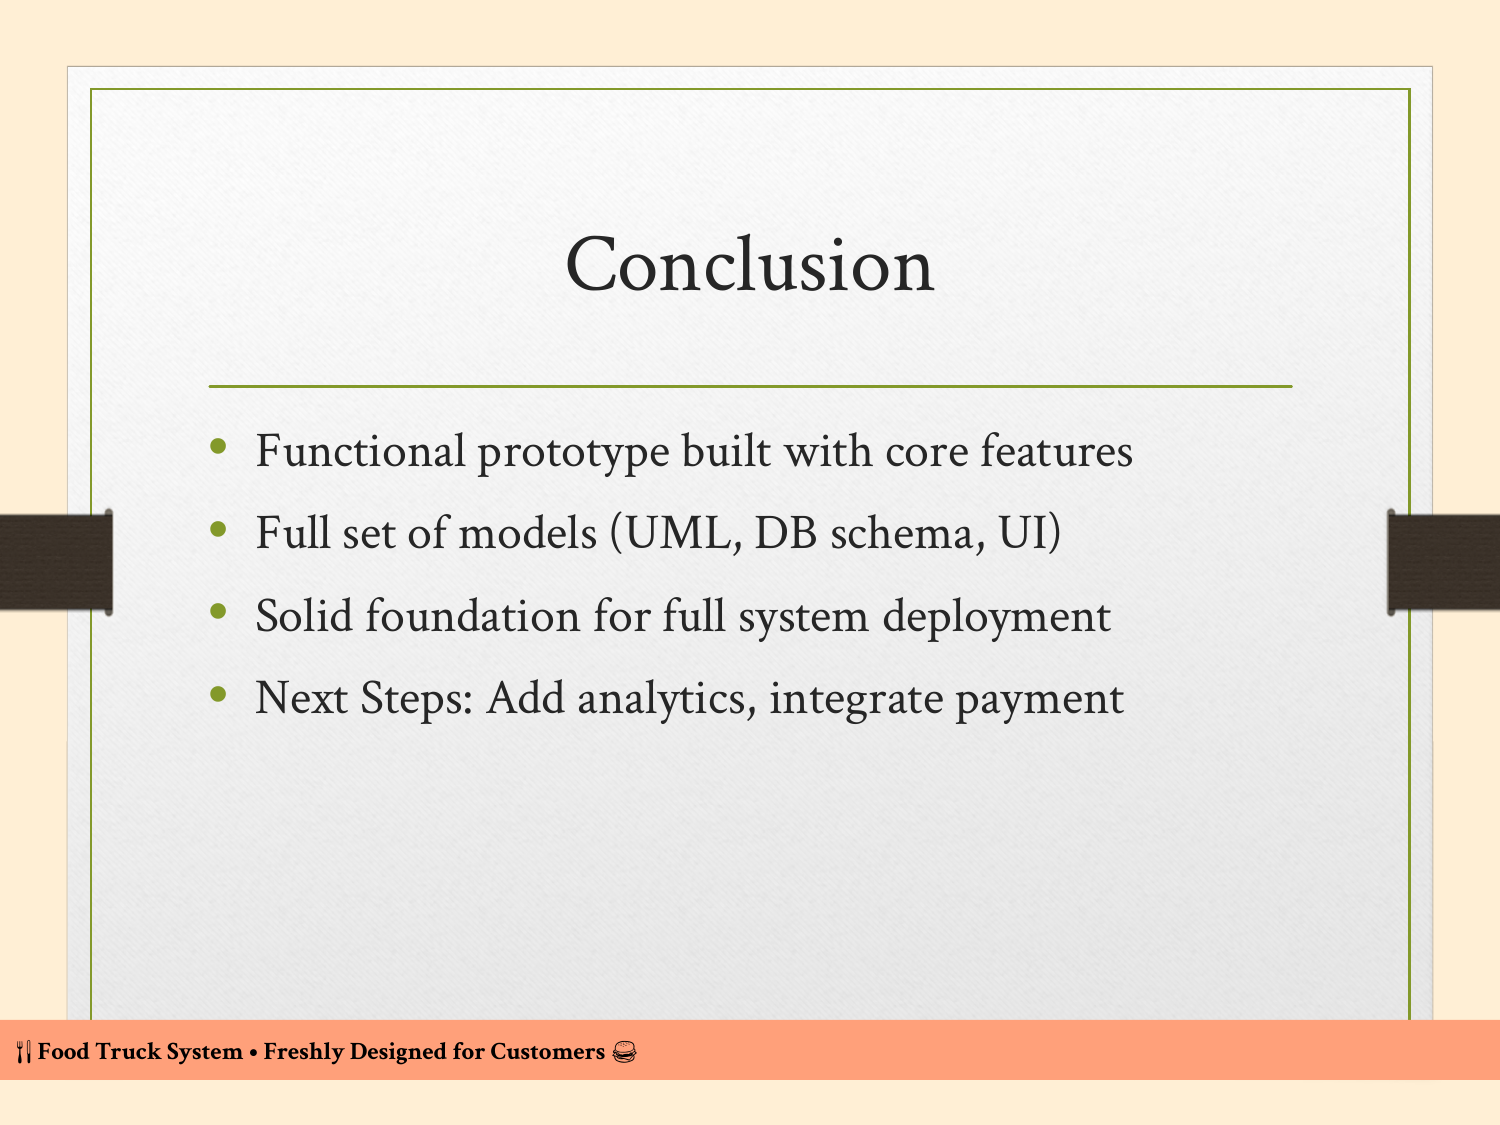

# Conclusion
Functional prototype built with core features
Full set of models (UML, DB schema, UI)
Solid foundation for full system deployment
Next Steps: Add analytics, integrate payment
🍴 Food Truck System • Freshly Designed for Customers 🍔